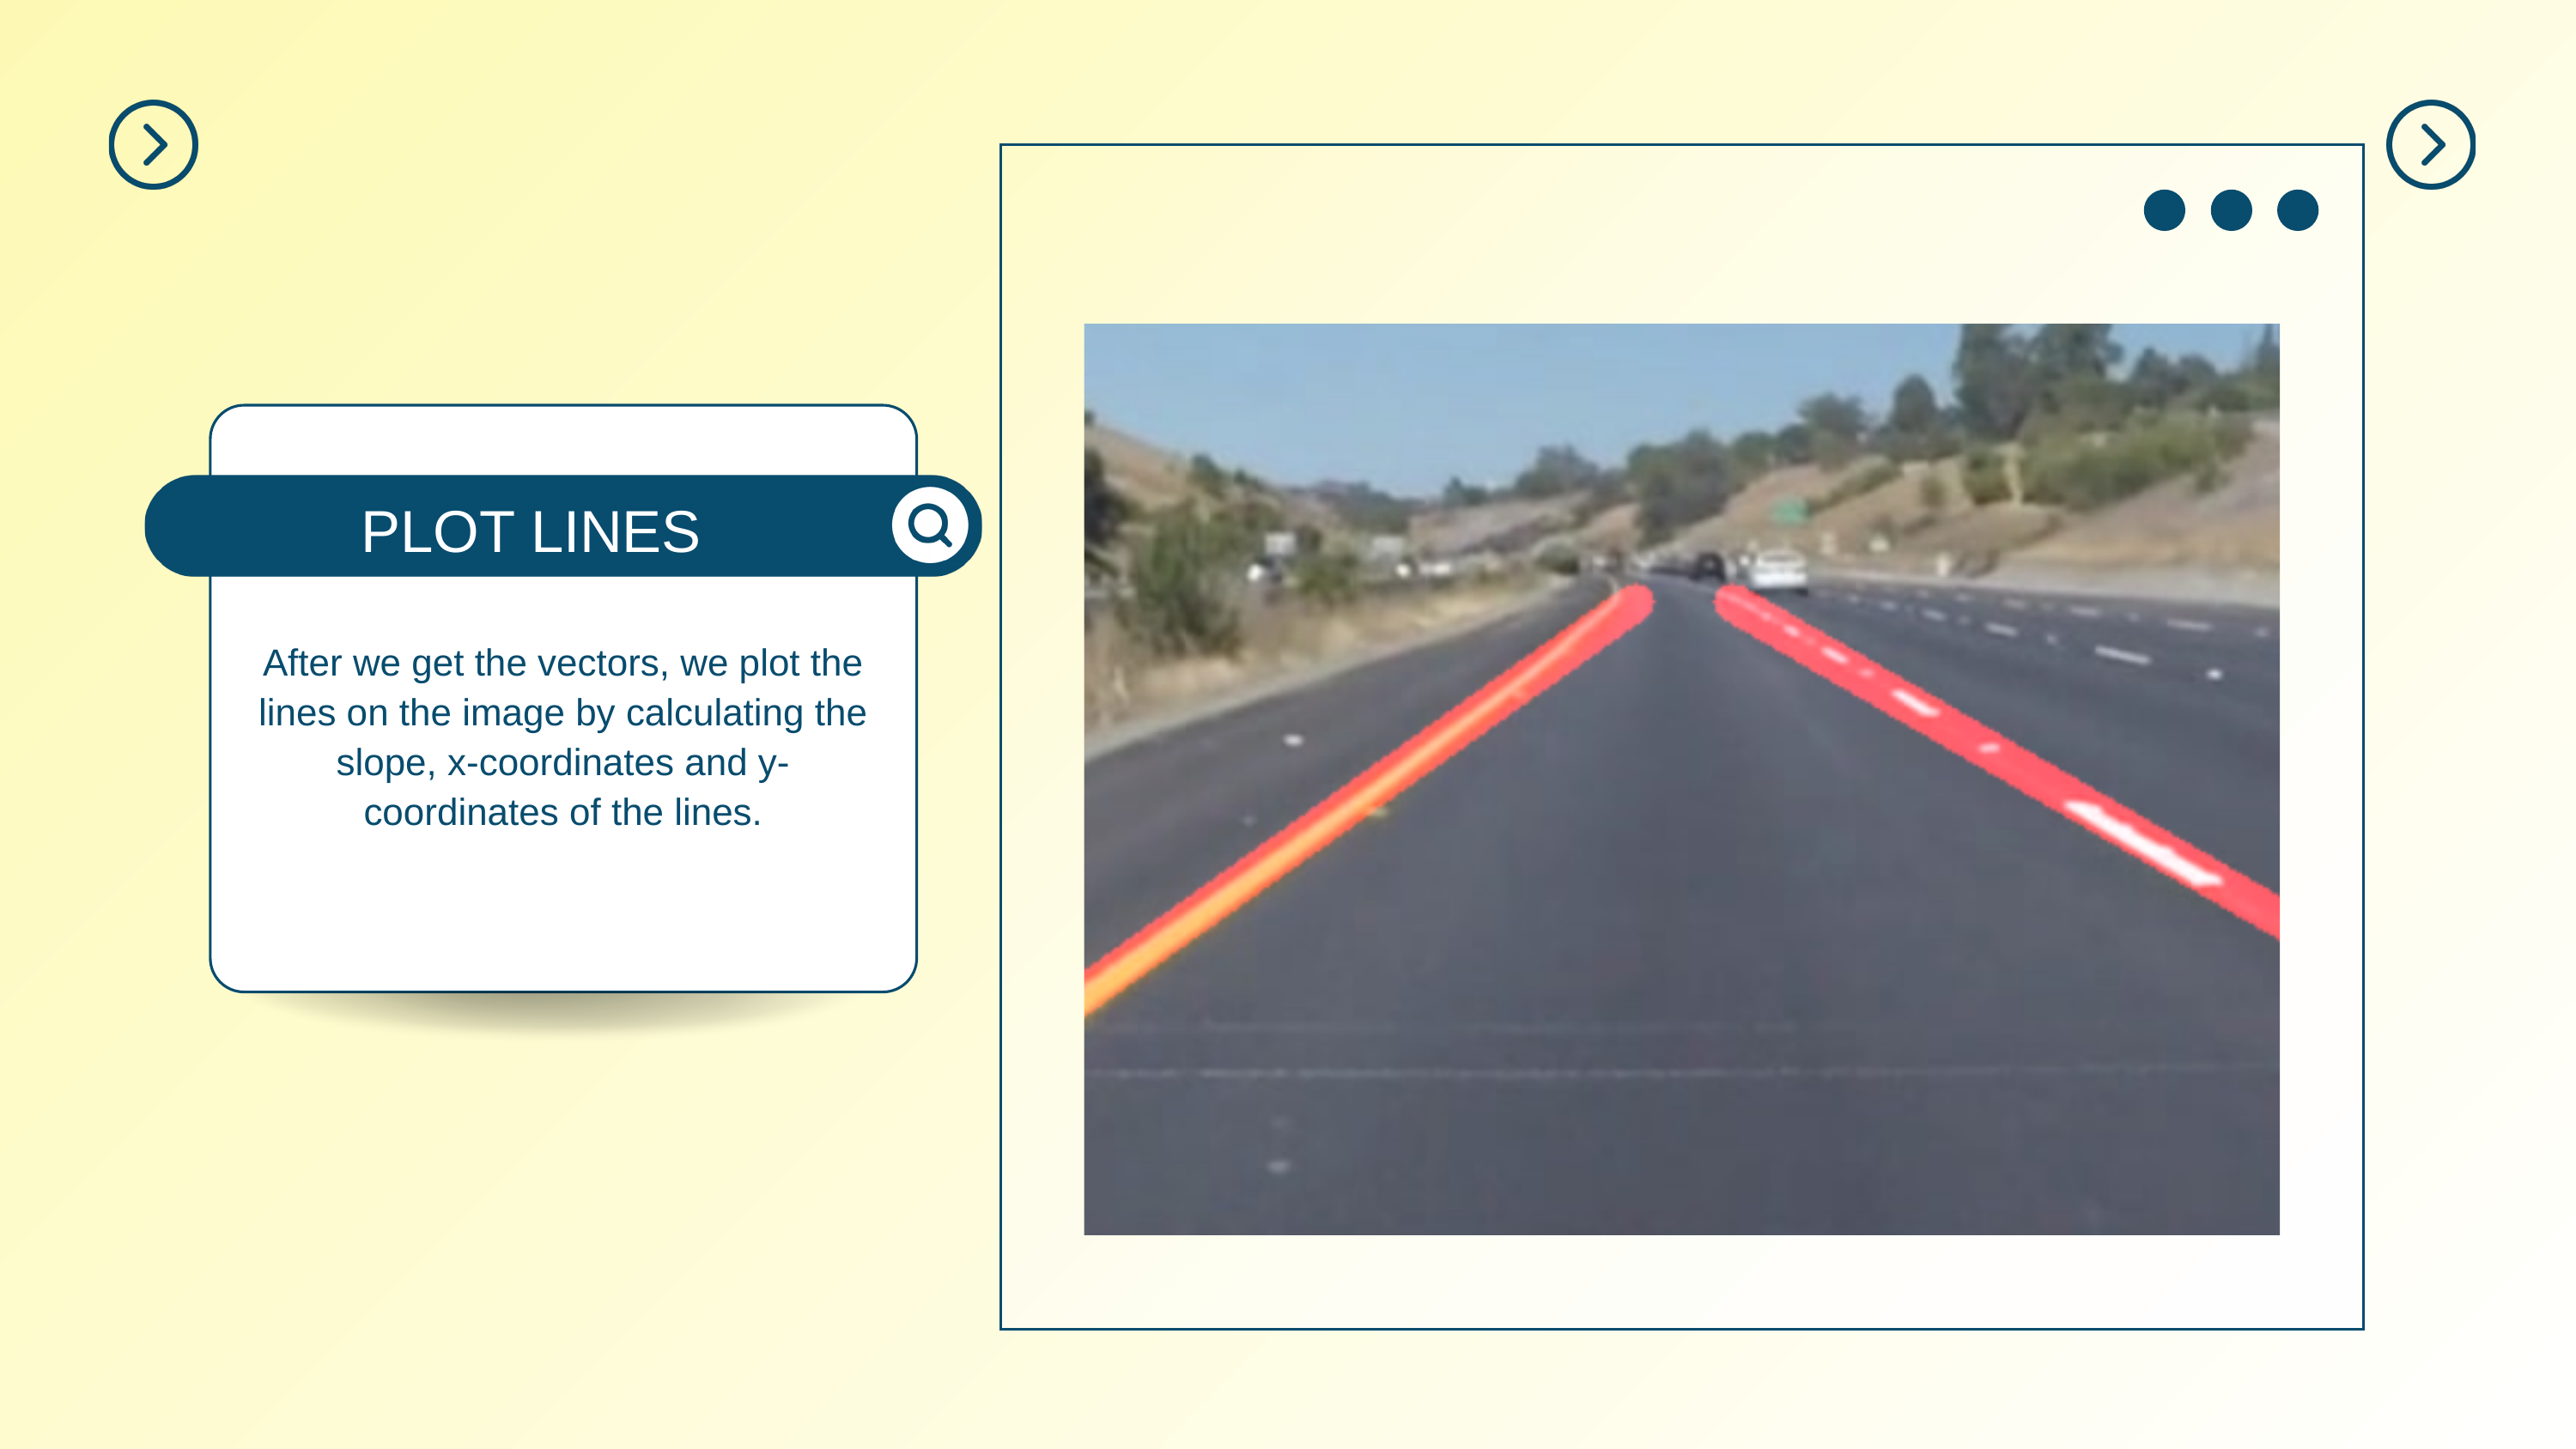

PLOT LINES
After we get the vectors, we plot the lines on the image by calculating the slope, x-coordinates and y-coordinates of the lines.